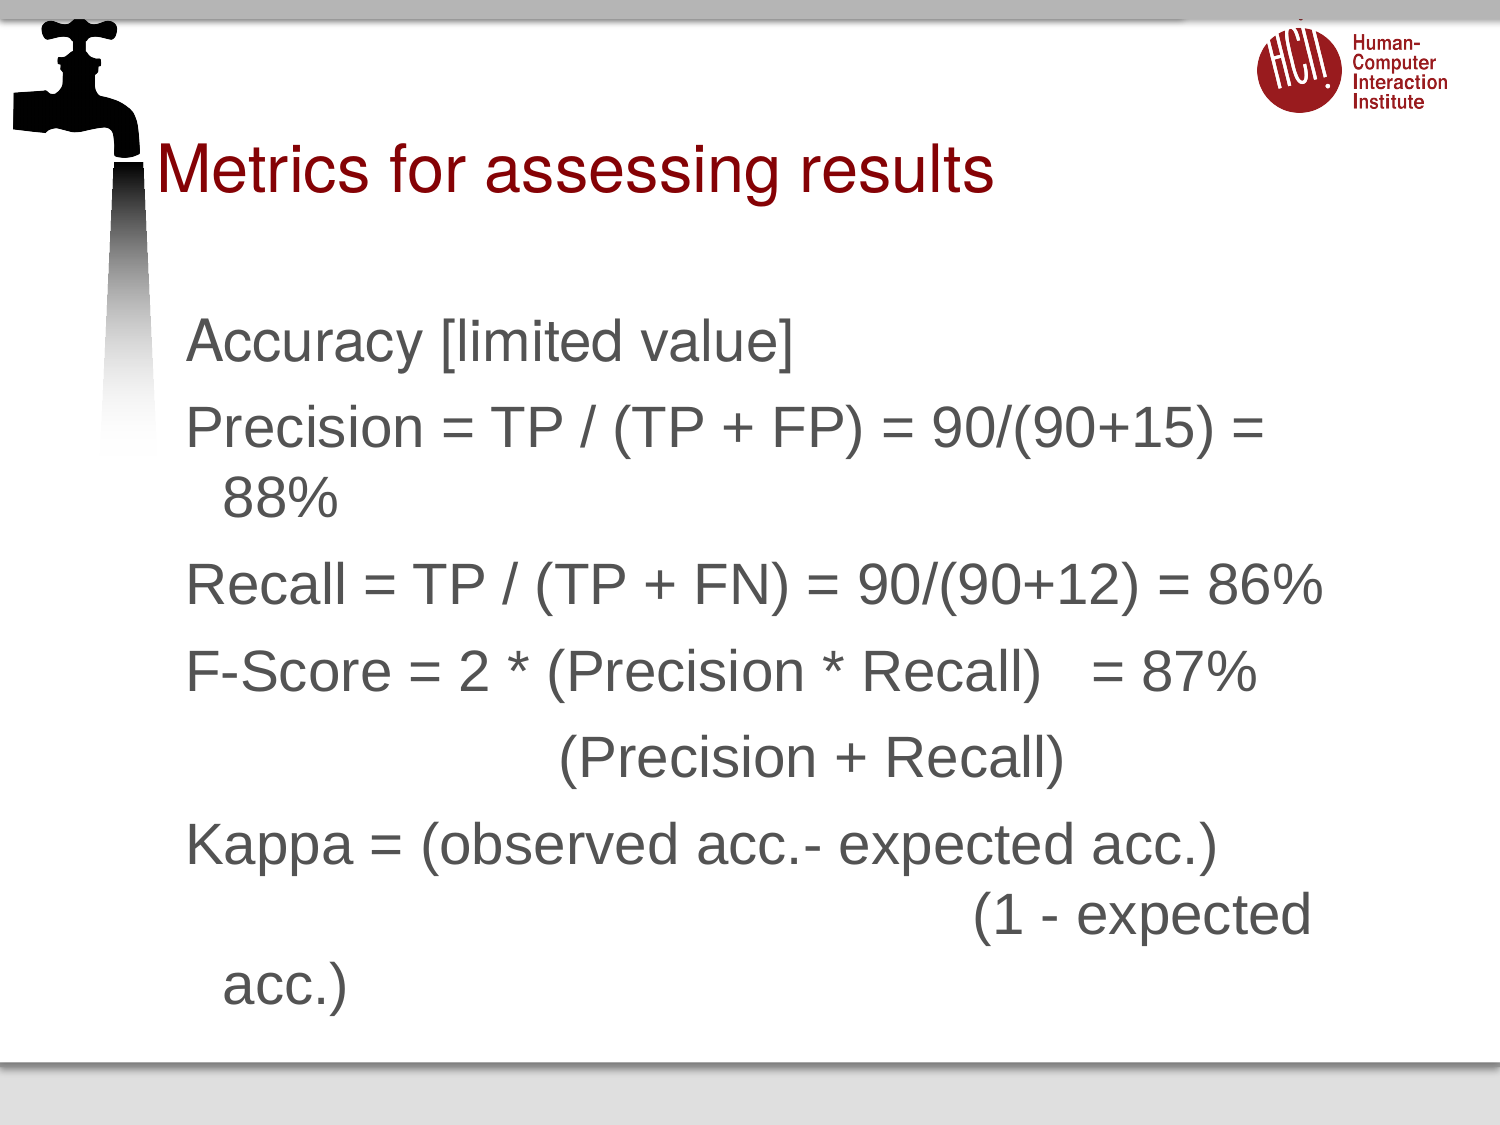

# Metrics for assessing results
Accuracy [limited value]
Precision = TP / (TP + FP) = 90/(90+15) = 88%
Recall = TP / (TP + FN) = 90/(90+12) = 86%
F-Score = 2 * (Precision * Recall)   = 87%
                       (Precision + Recall)
Kappa = (observed acc.- expected acc.)
					(1 - expected acc.)